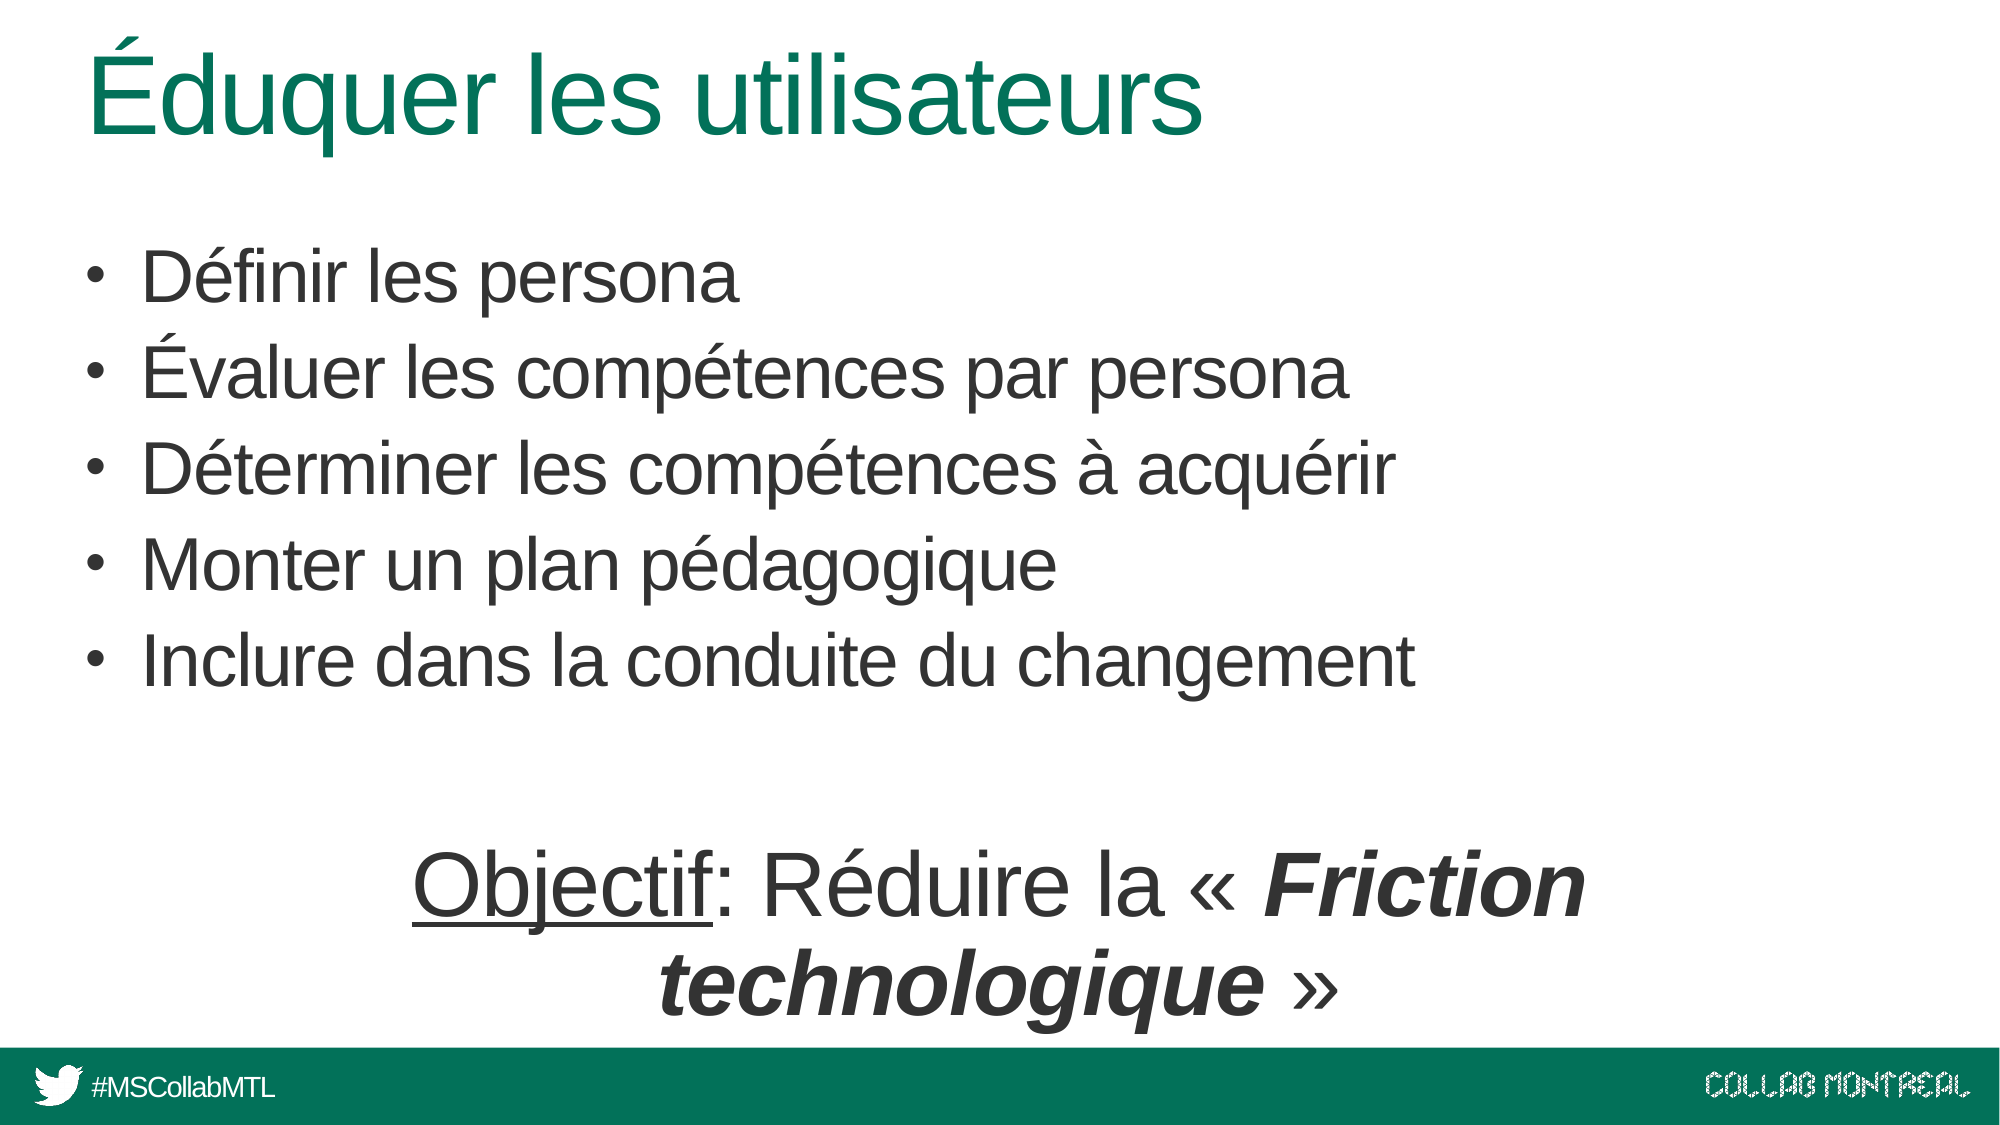

# Éduquer les utilisateurs
Définir les persona
Évaluer les compétences par persona
Déterminer les compétences à acquérir
Monter un plan pédagogique
Inclure dans la conduite du changement
Objectif: Réduire la « Friction technologique »